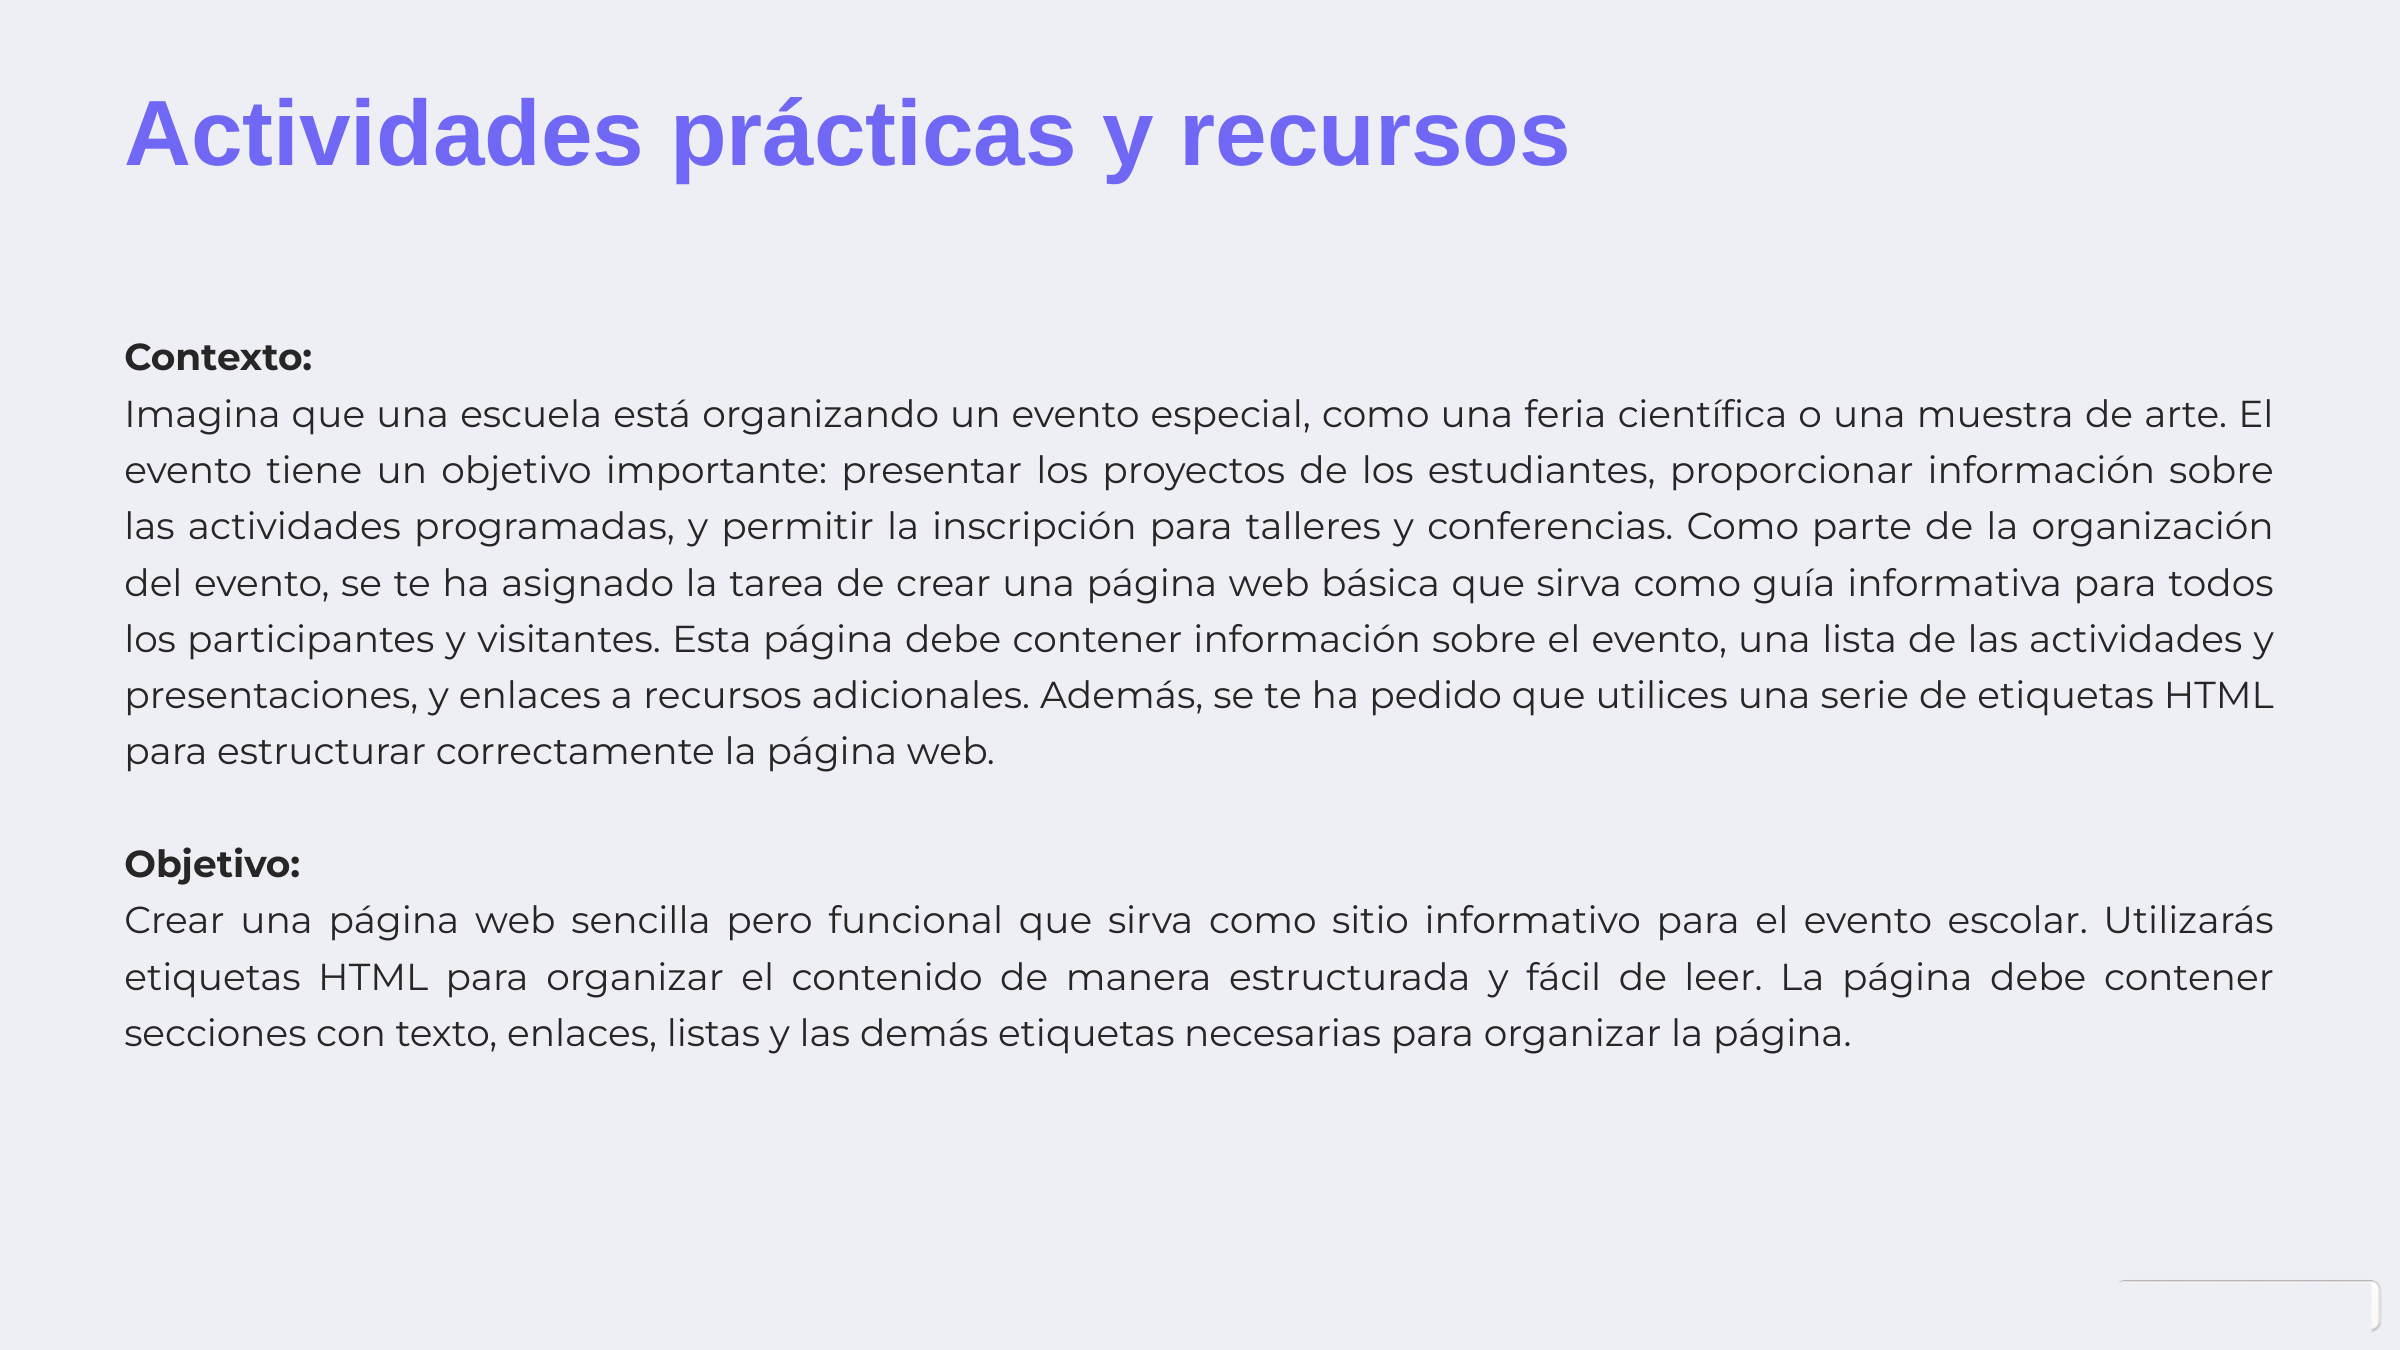

Actividades prácticas y recursos
Contexto:
Imagina que una escuela está organizando un evento especial, como una feria científica o una muestra de arte. El evento tiene un objetivo importante: presentar los proyectos de los estudiantes, proporcionar información sobre las actividades programadas, y permitir la inscripción para talleres y conferencias. Como parte de la organización del evento, se te ha asignado la tarea de crear una página web básica que sirva como guía informativa para todos los participantes y visitantes. Esta página debe contener información sobre el evento, una lista de las actividades y presentaciones, y enlaces a recursos adicionales. Además, se te ha pedido que utilices una serie de etiquetas HTML para estructurar correctamente la página web.

Objetivo:
Crear una página web sencilla pero funcional que sirva como sitio informativo para el evento escolar. Utilizarás etiquetas HTML para organizar el contenido de manera estructurada y fácil de leer. La página debe contener secciones con texto, enlaces, listas y las demás etiquetas necesarias para organizar la página.